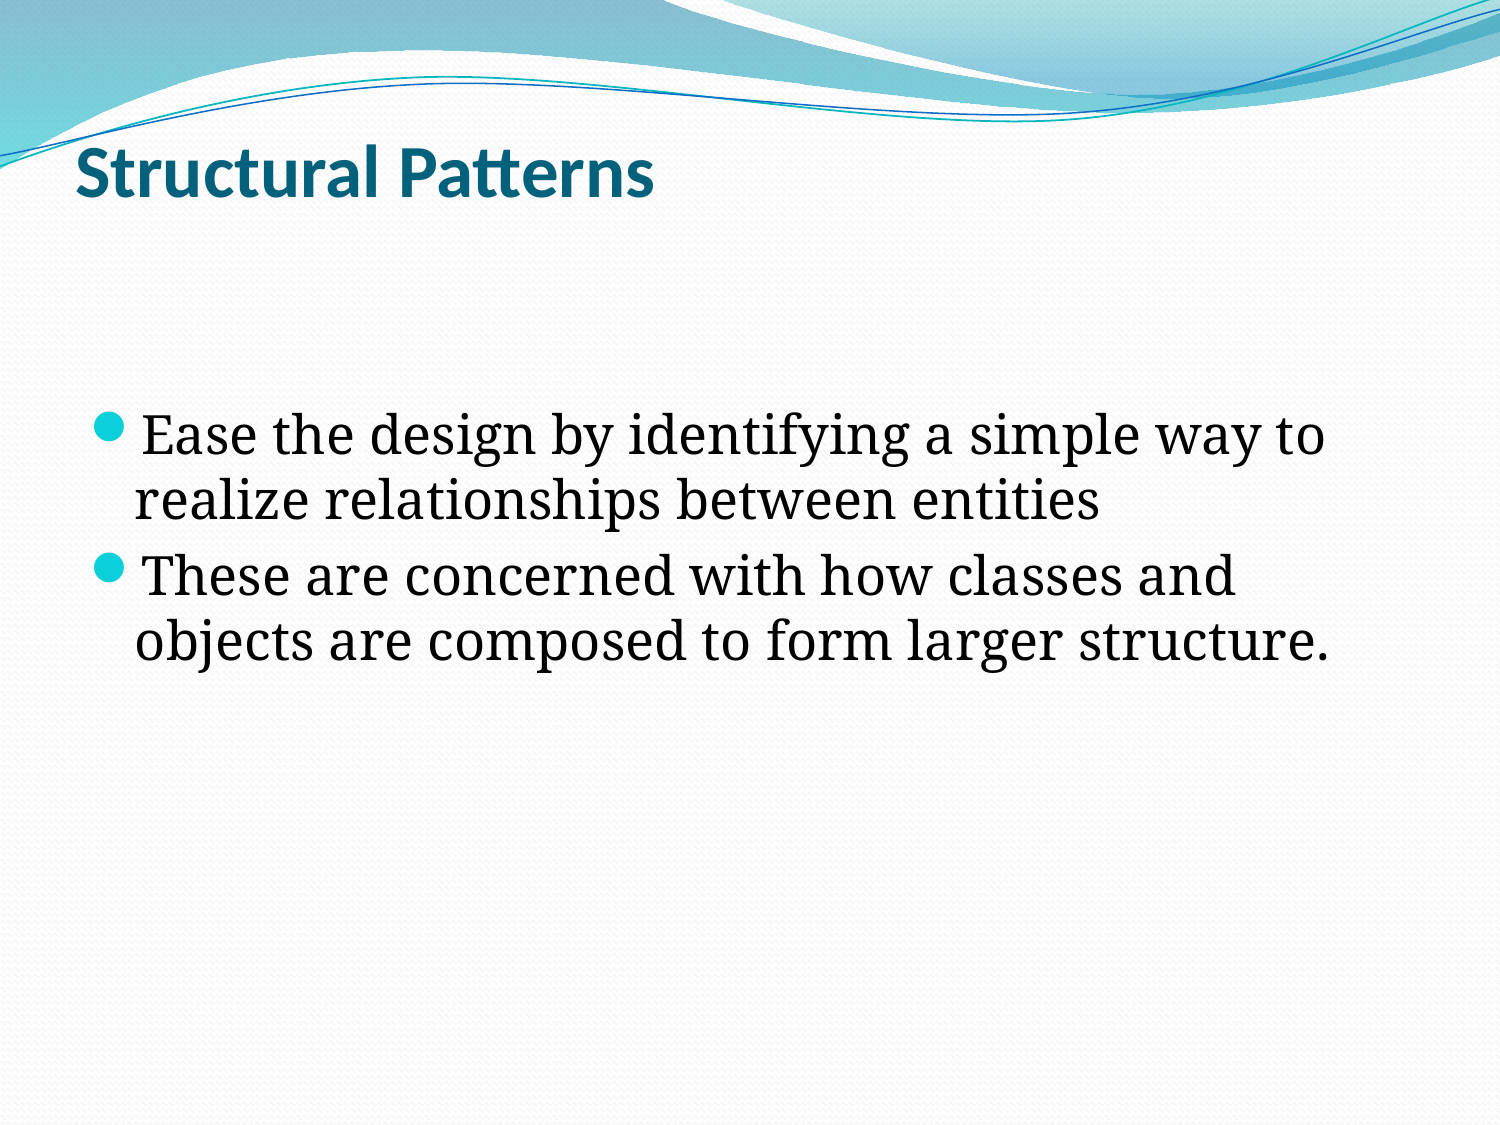

# Structural Patterns

Ease the design by identifying a simple way to realize relationships between entities
These are concerned with how classes and objects are composed to form larger structure.